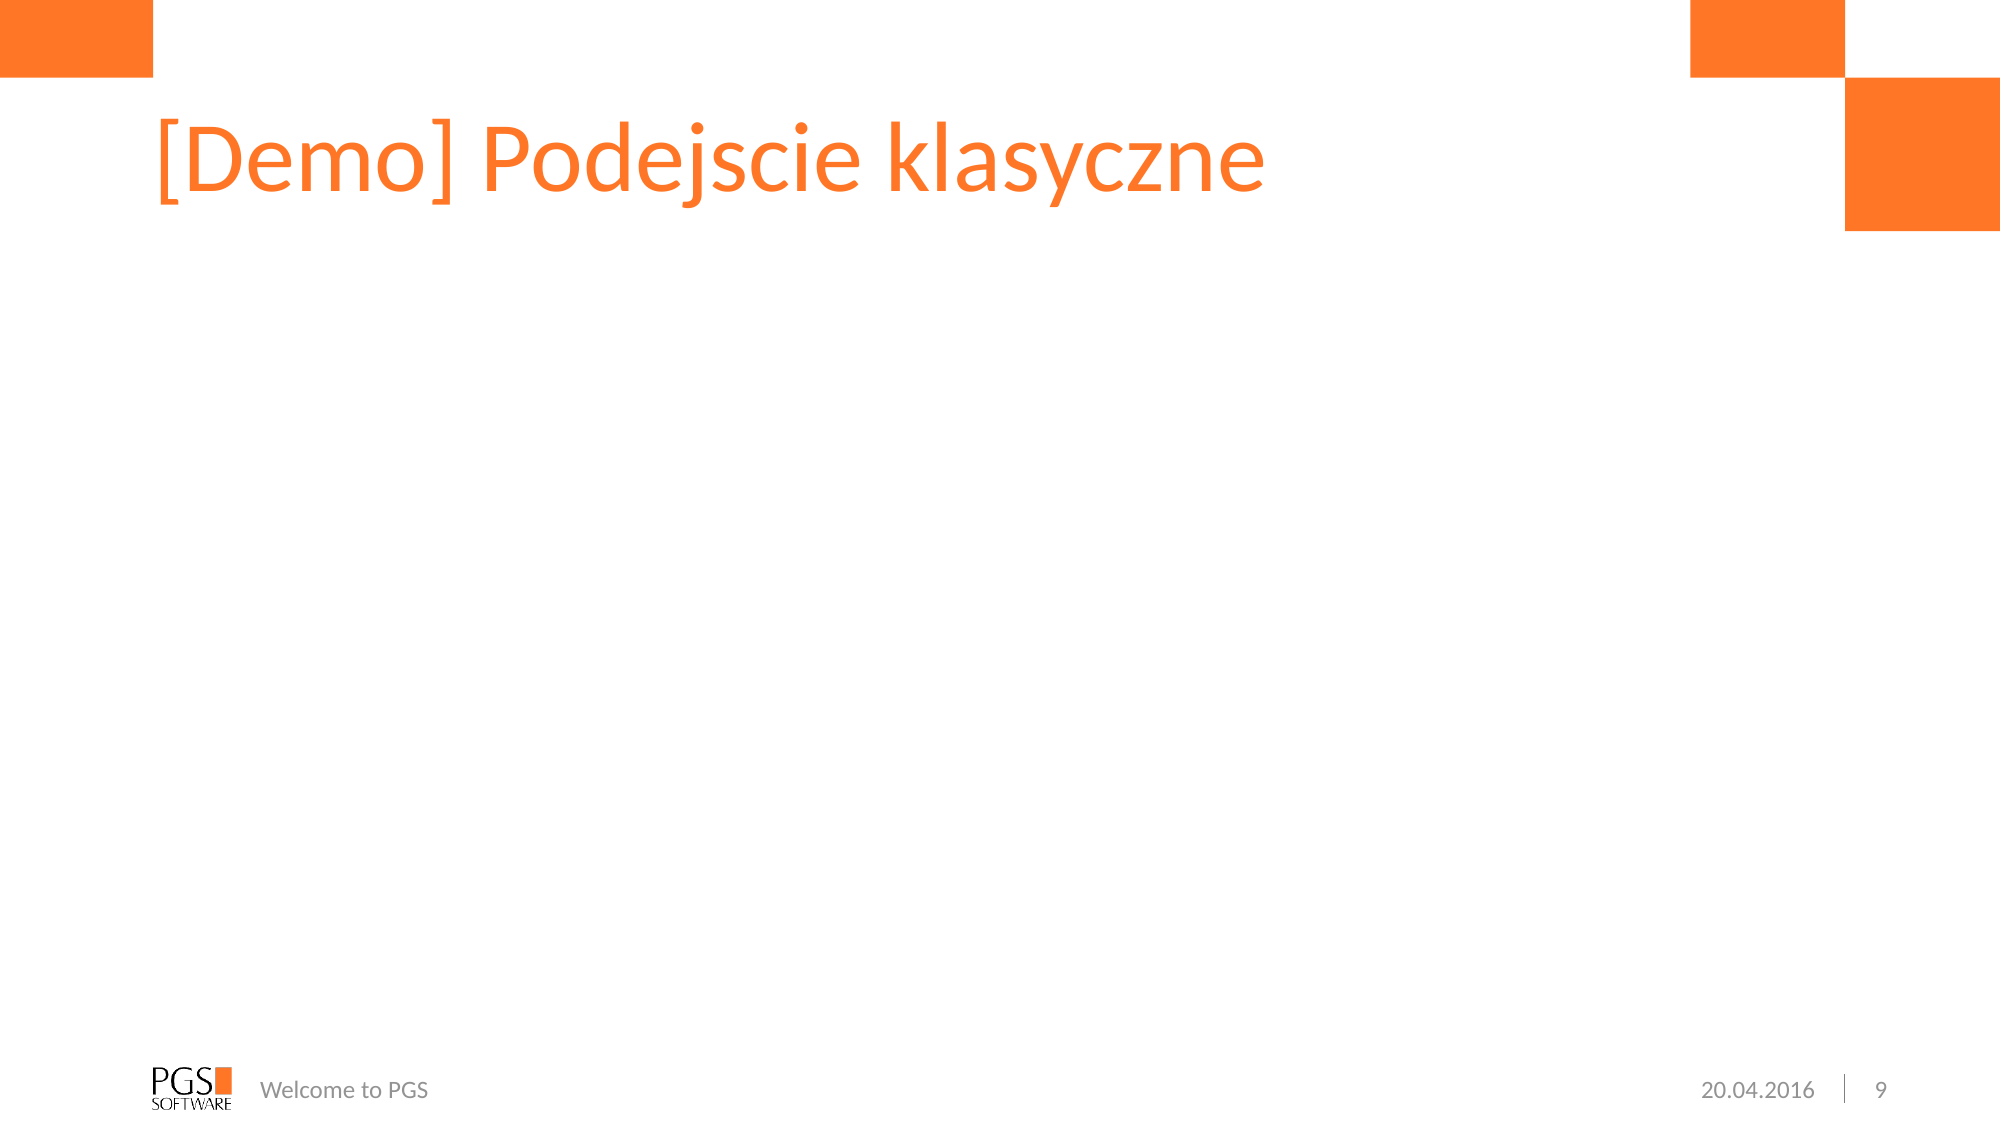

# [Demo] Podejscie klasyczne
Welcome to PGS
20.04.2016
9